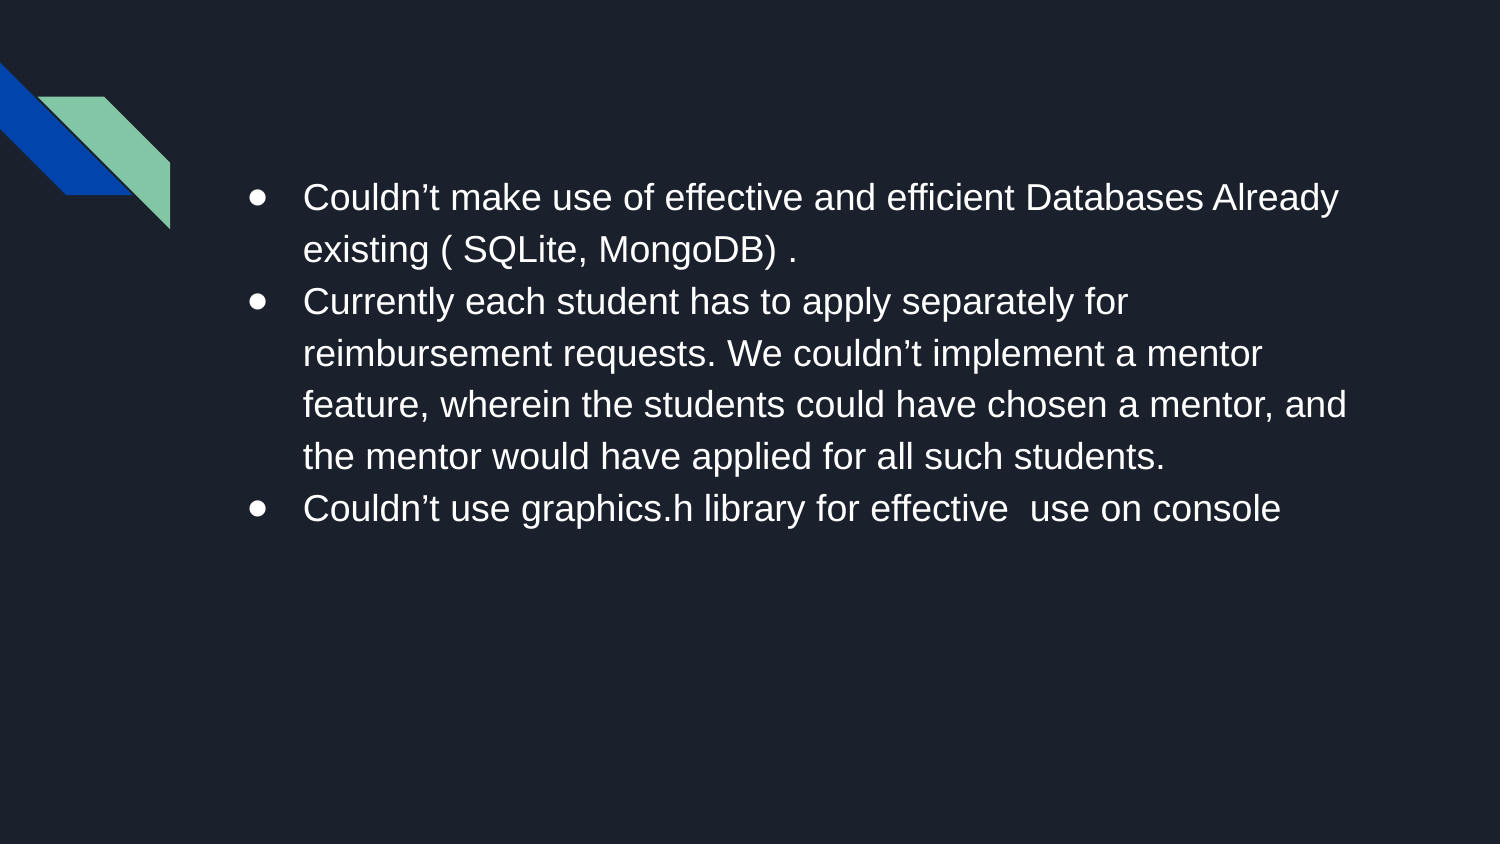

#
Couldn’t make use of effective and efficient Databases Already existing ( SQLite, MongoDB) .
Currently each student has to apply separately for reimbursement requests. We couldn’t implement a mentor feature, wherein the students could have chosen a mentor, and the mentor would have applied for all such students.
Couldn’t use graphics.h library for effective  use on console